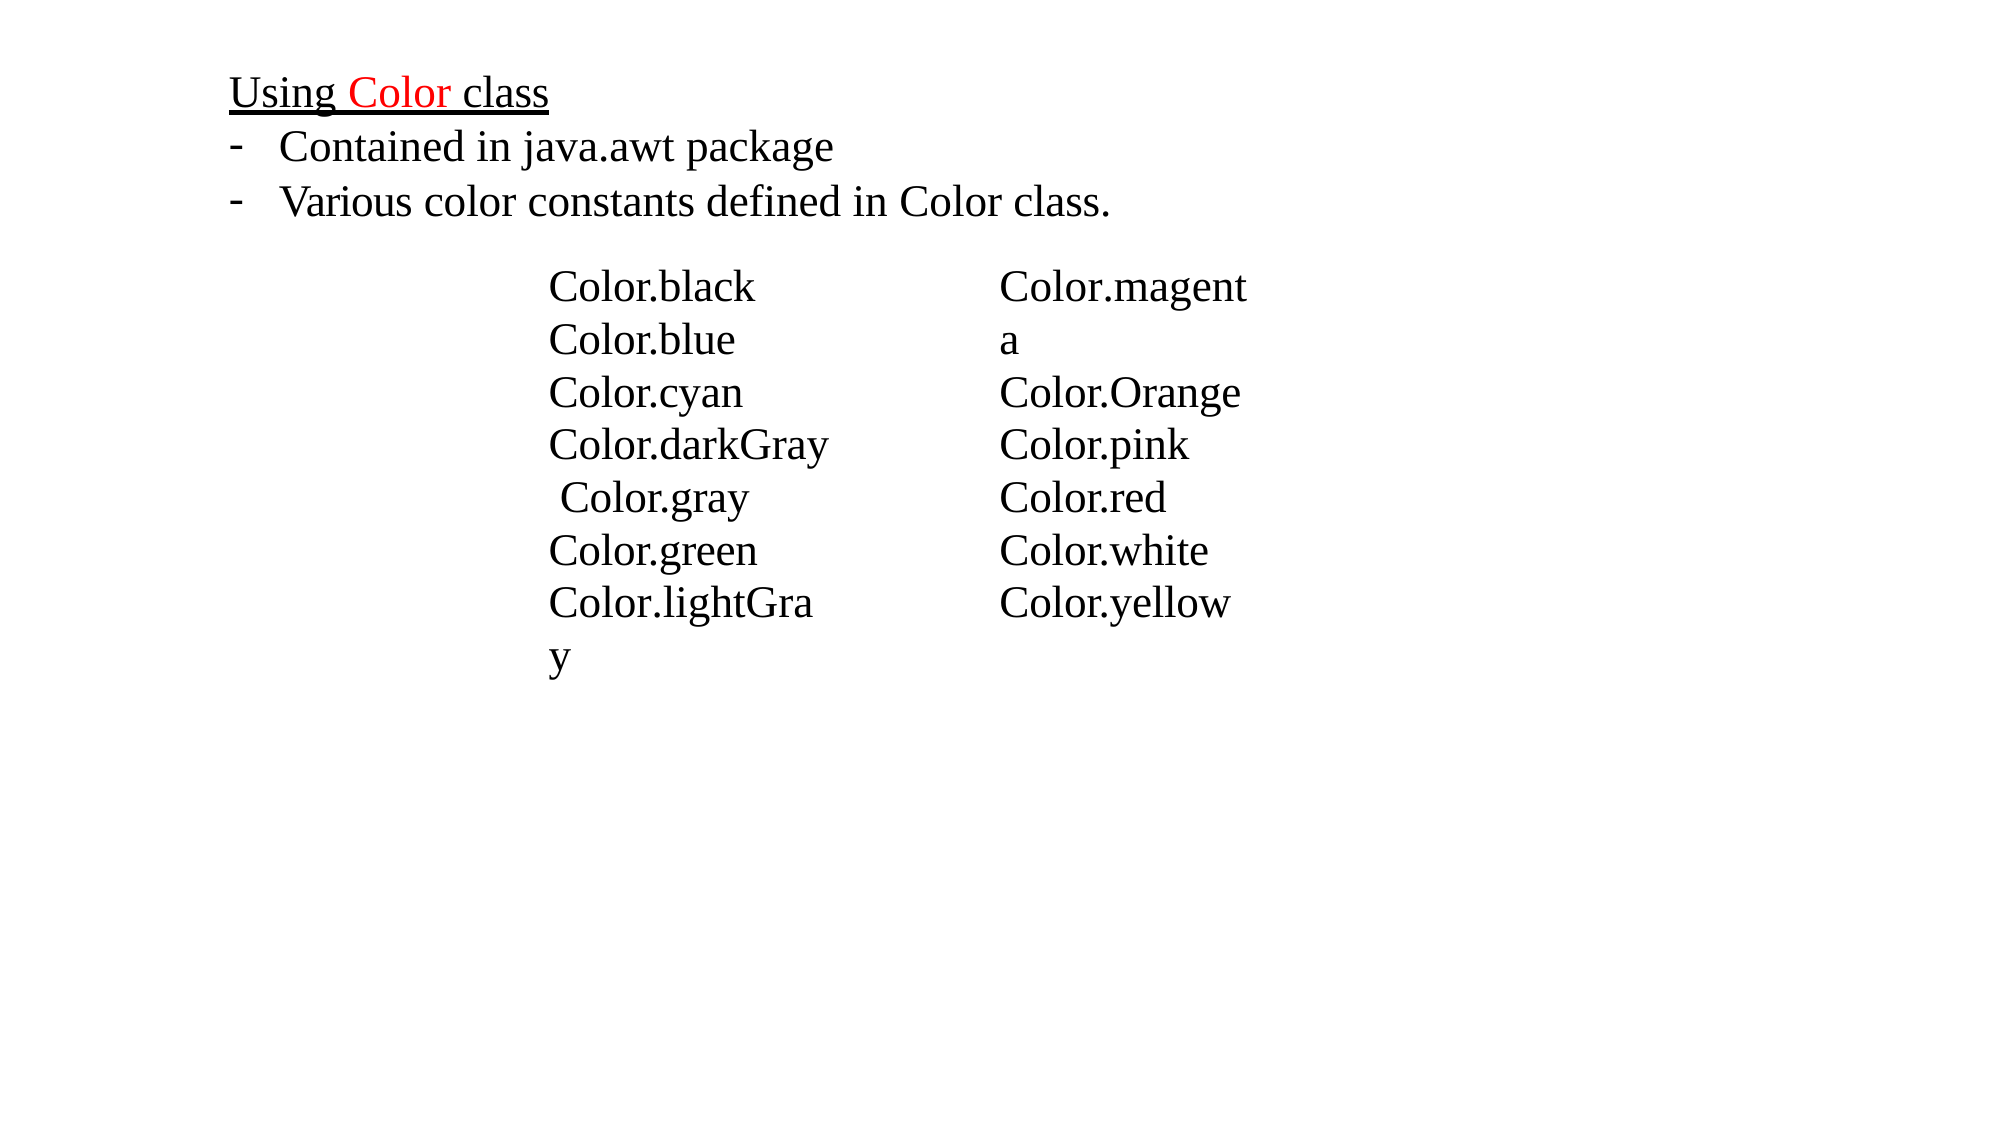

Using Color class
Contained in java.awt package
Various color constants defined in Color class.
Color.black  Color.blue  Color.cyan  Color.darkGray  Color.gray  Color.green  Color.lightGray
Color.magenta  Color.Orange  Color.pink  Color.red  Color.white  Color.yellow